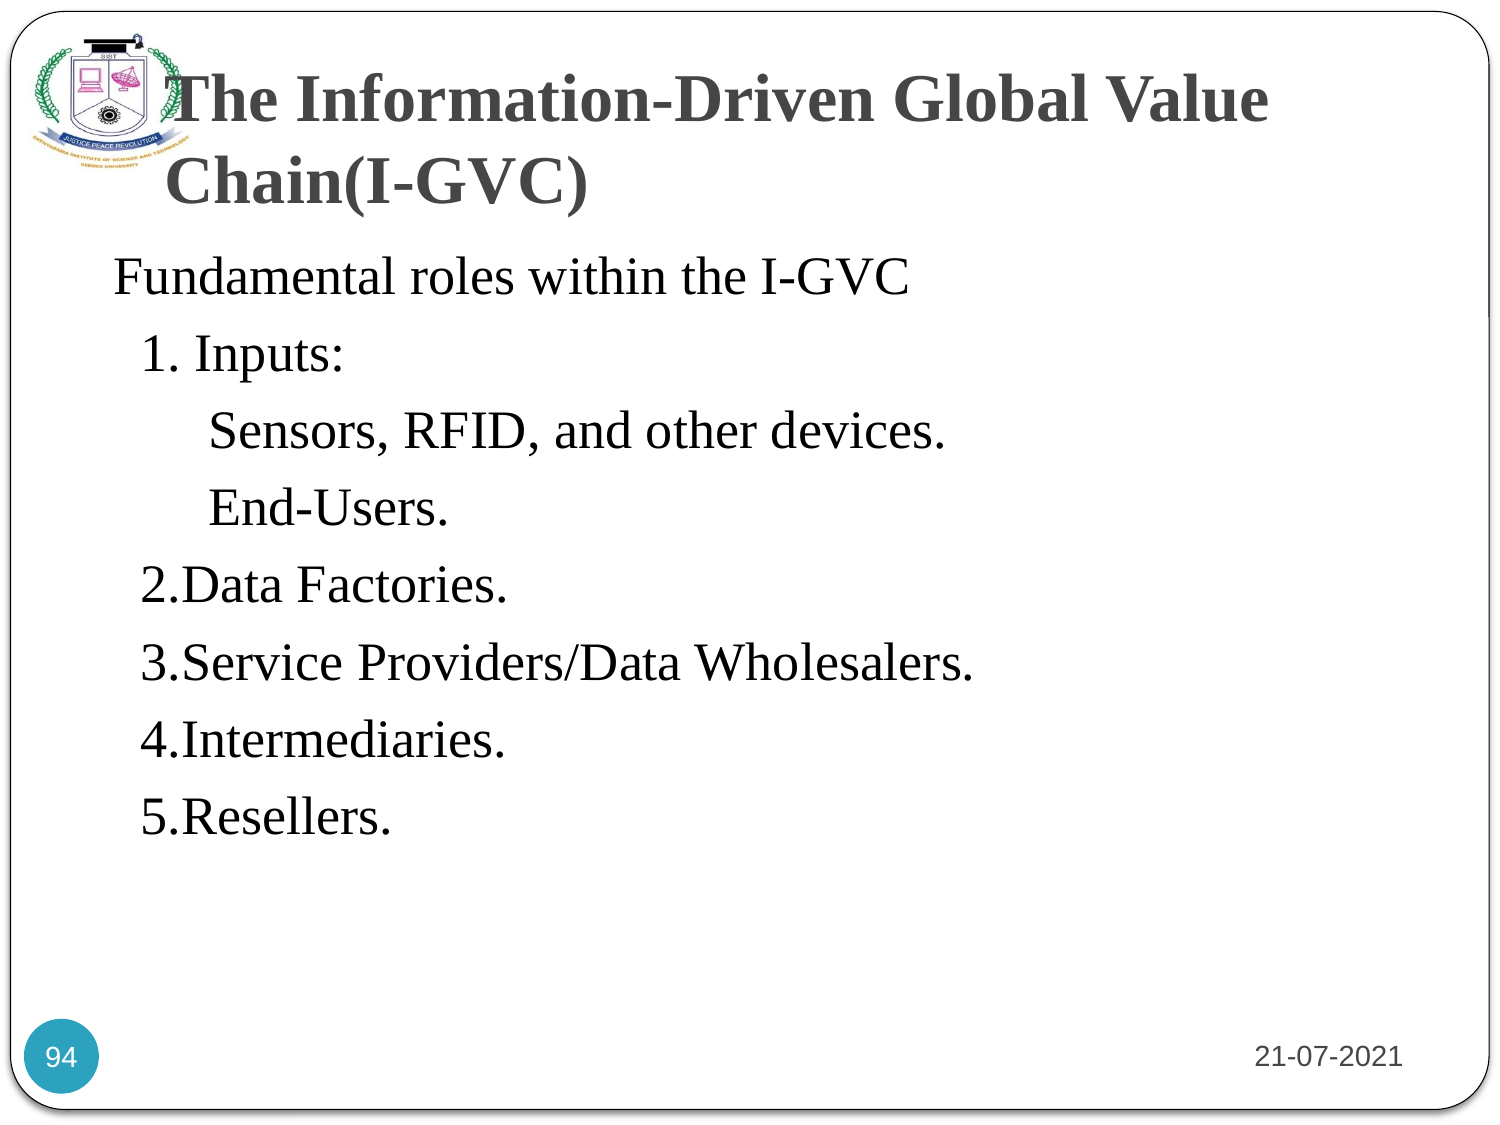

# The Information-Driven Global Value Chain(I-GVC)
Fundamental roles within the I-GVC
  1. Inputs:
       Sensors, RFID, and other devices.
       End-Users.
  2.Data Factories.
  3.Service Providers/Data Wholesalers.
  4.Intermediaries.
  5.Resellers.

21-07-2021
94